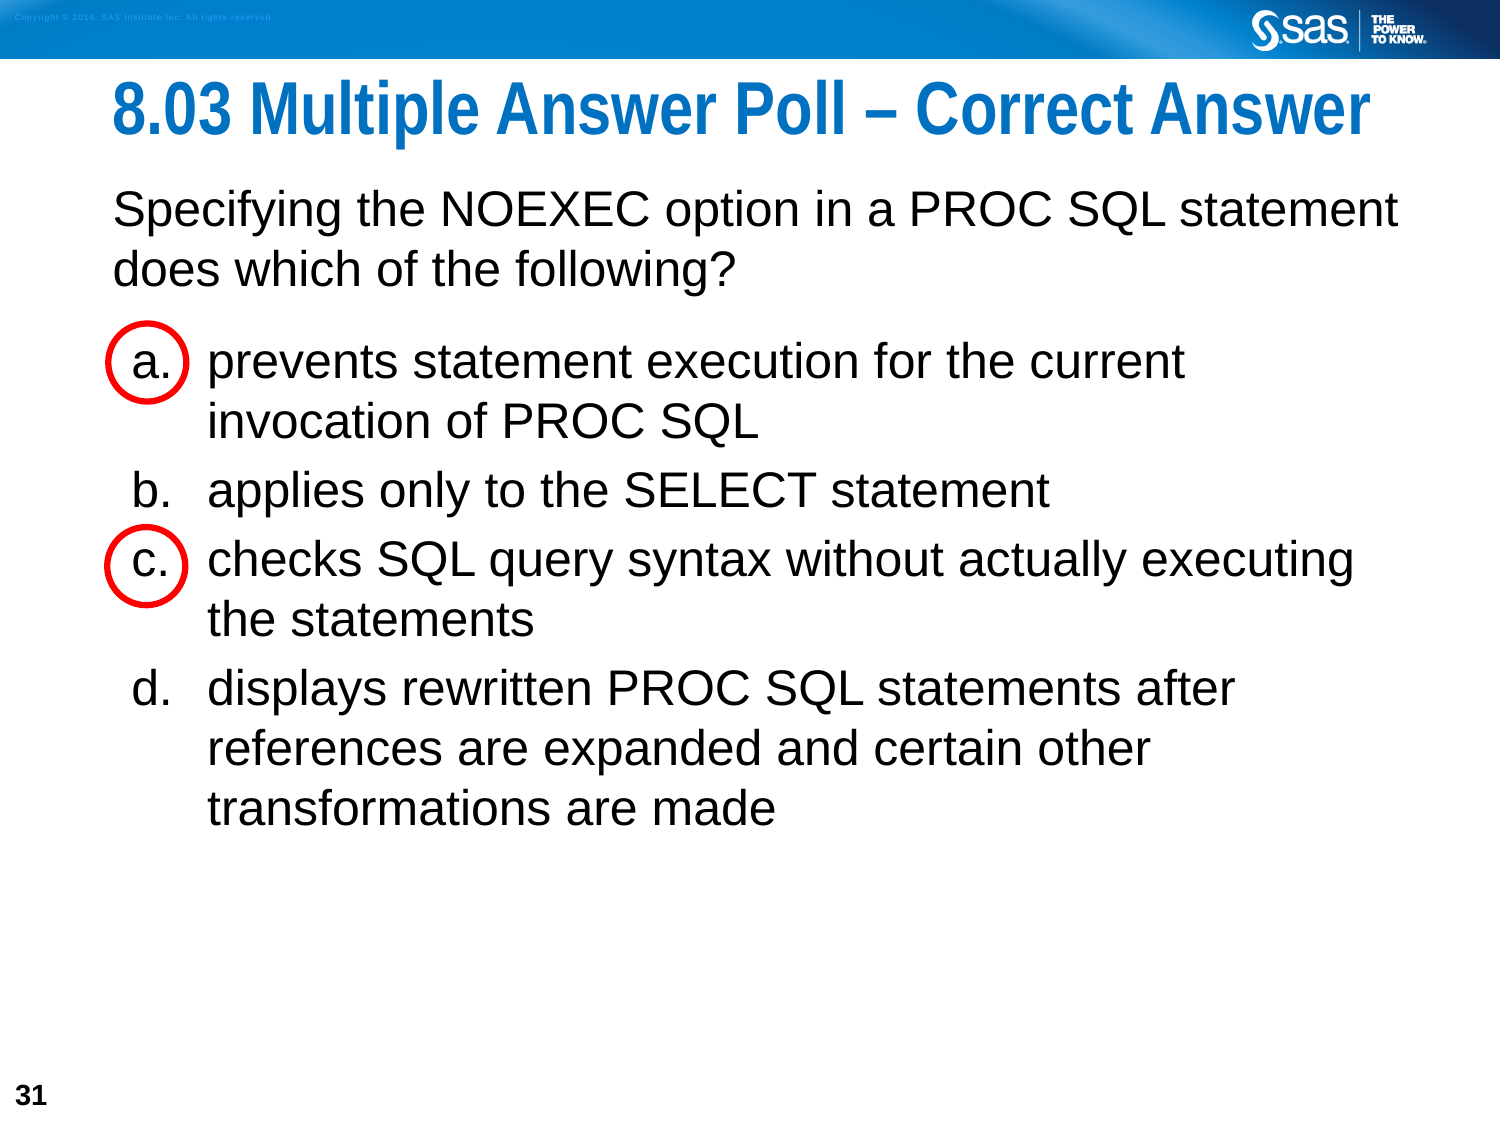

# 8.03 Multiple Answer Poll – Correct Answer
Specifying the NOEXEC option in a PROC SQL statement does which of the following?

prevents statement execution for the current invocation of PROC SQL
applies only to the SELECT statement
checks SQL query syntax without actually executing the statements
displays rewritten PROC SQL statements after references are expanded and certain other transformations are made